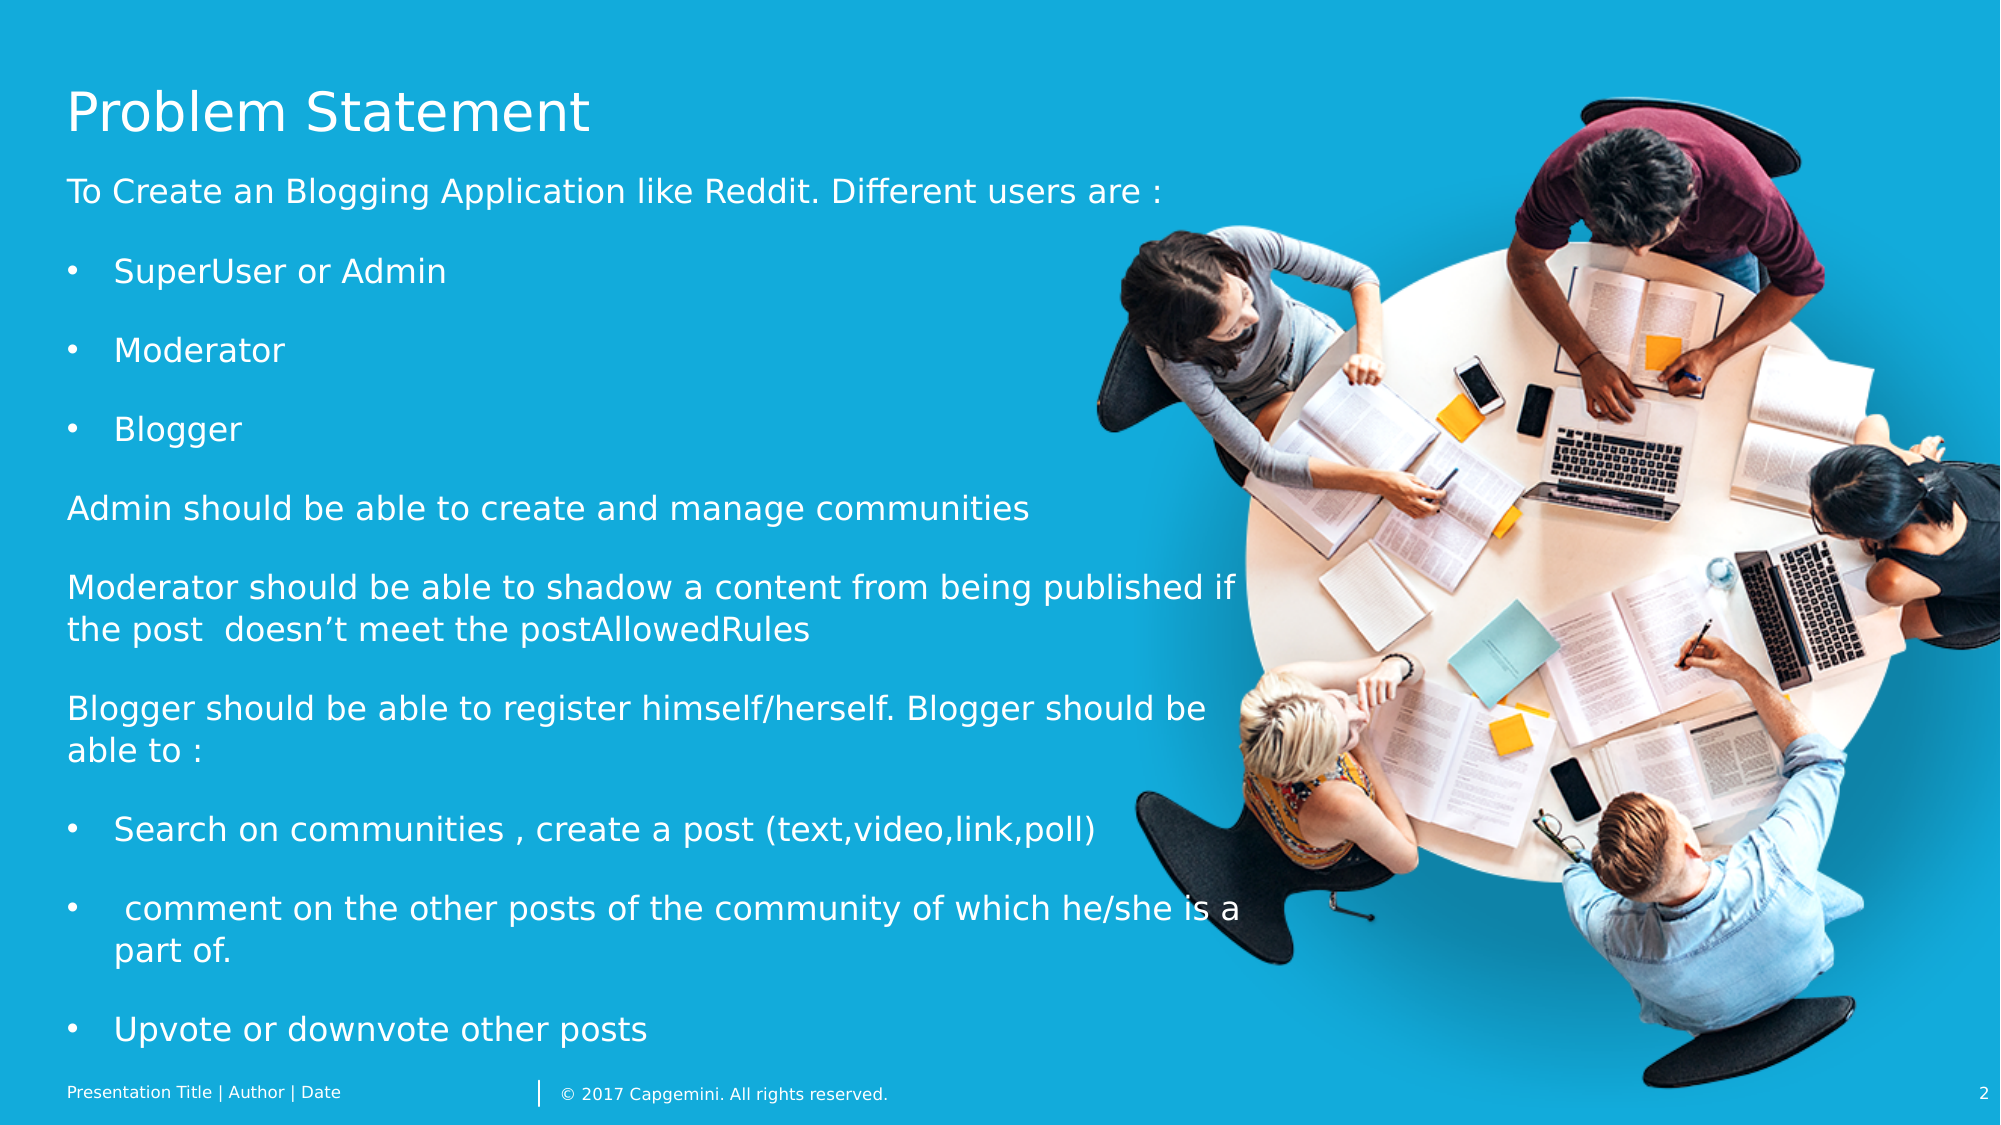

# Problem Statement
To Create an Blogging Application like Reddit. Different users are :
SuperUser or Admin
Moderator
Blogger
Admin should be able to create and manage communities
Moderator should be able to shadow a content from being published if the post  doesn’t meet the postAllowedRules
Blogger should be able to register himself/herself. Blogger should be able to :
Search on communities , create a post (text,video,link,poll)
 comment on the other posts of the community of which he/she is a part of.
Upvote or downvote other posts